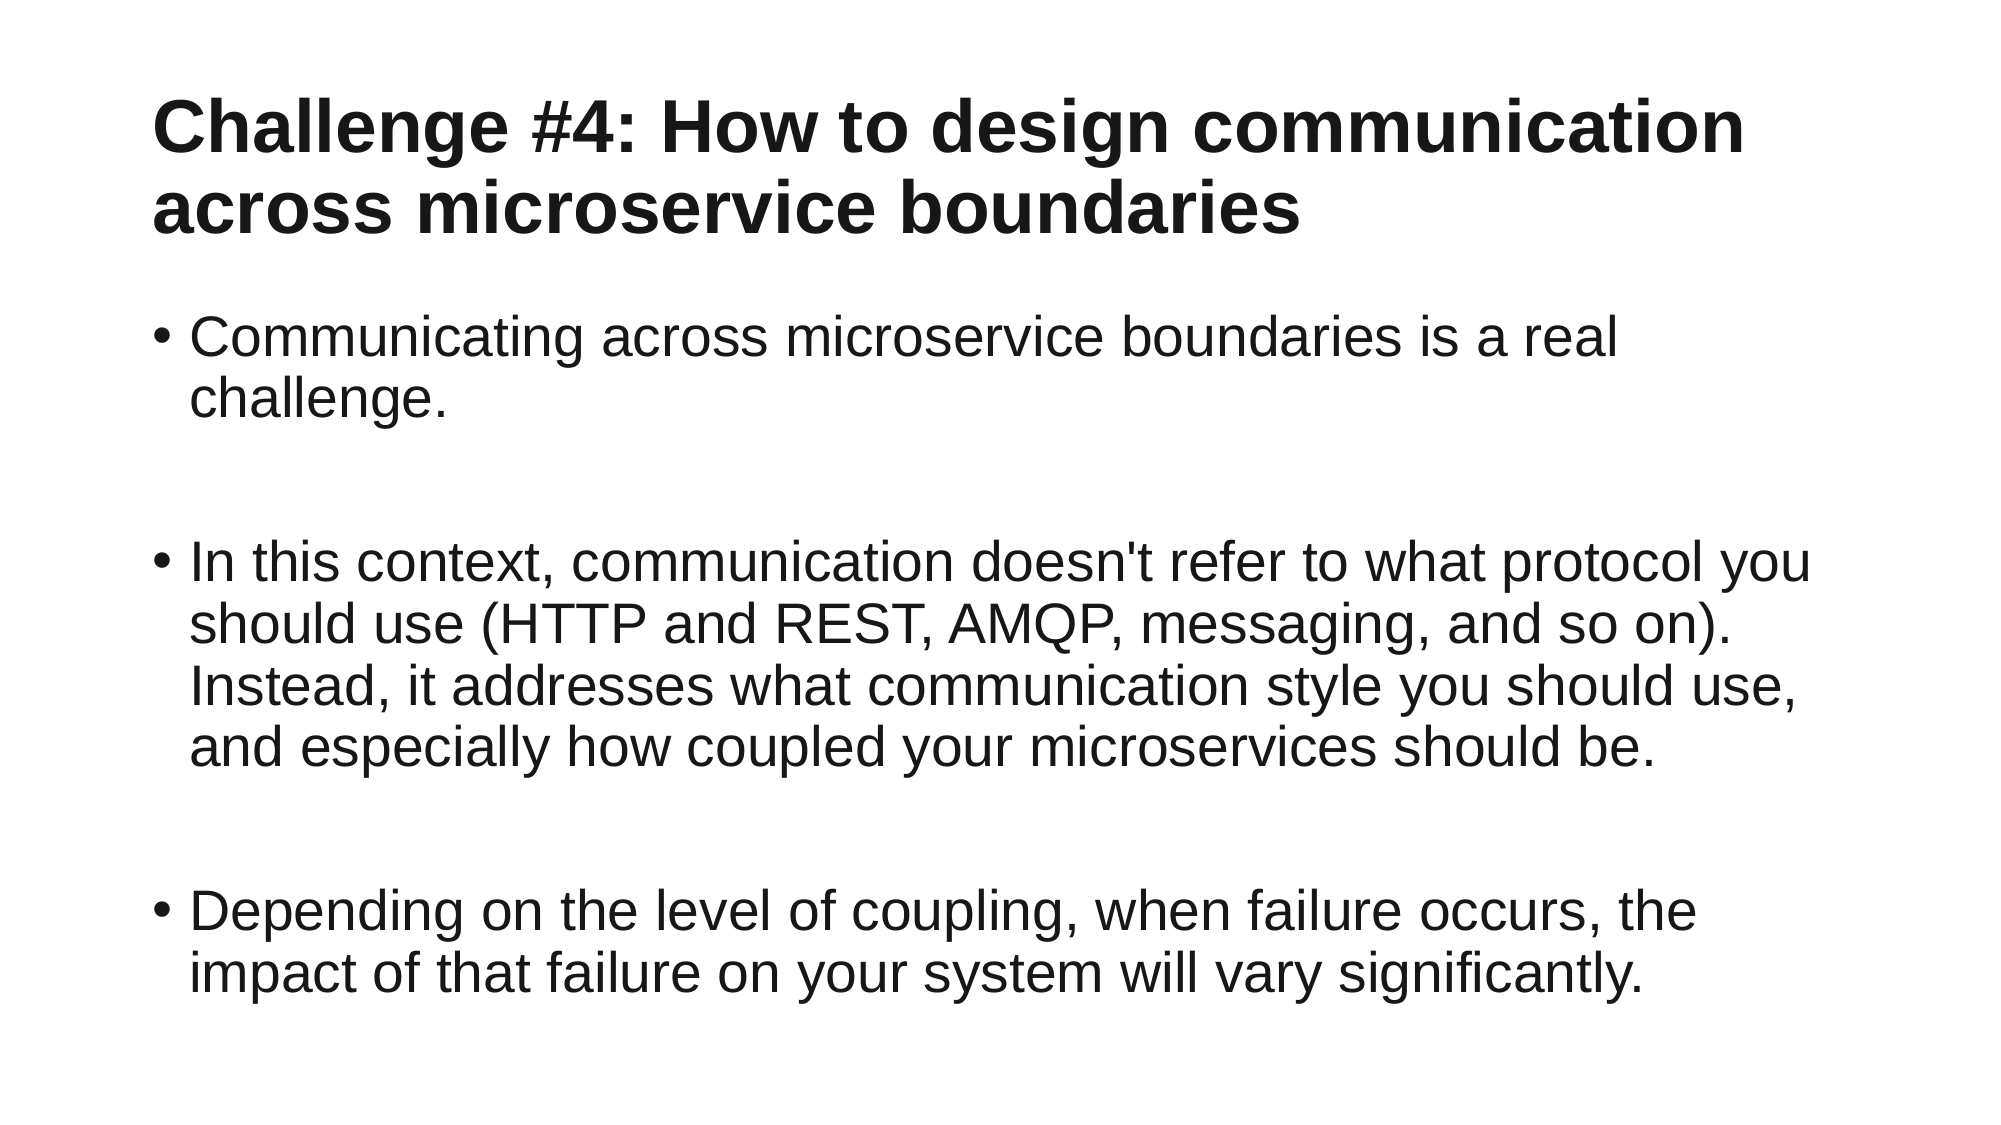

# Challenge #4: How to design communication across microservice boundaries
Communicating across microservice boundaries is a real challenge.

In this context, communication doesn't refer to what protocol you should use (HTTP and REST, AMQP, messaging, and so on). Instead, it addresses what communication style you should use, and especially how coupled your microservices should be.

Depending on the level of coupling, when failure occurs, the impact of that failure on your system will vary significantly.